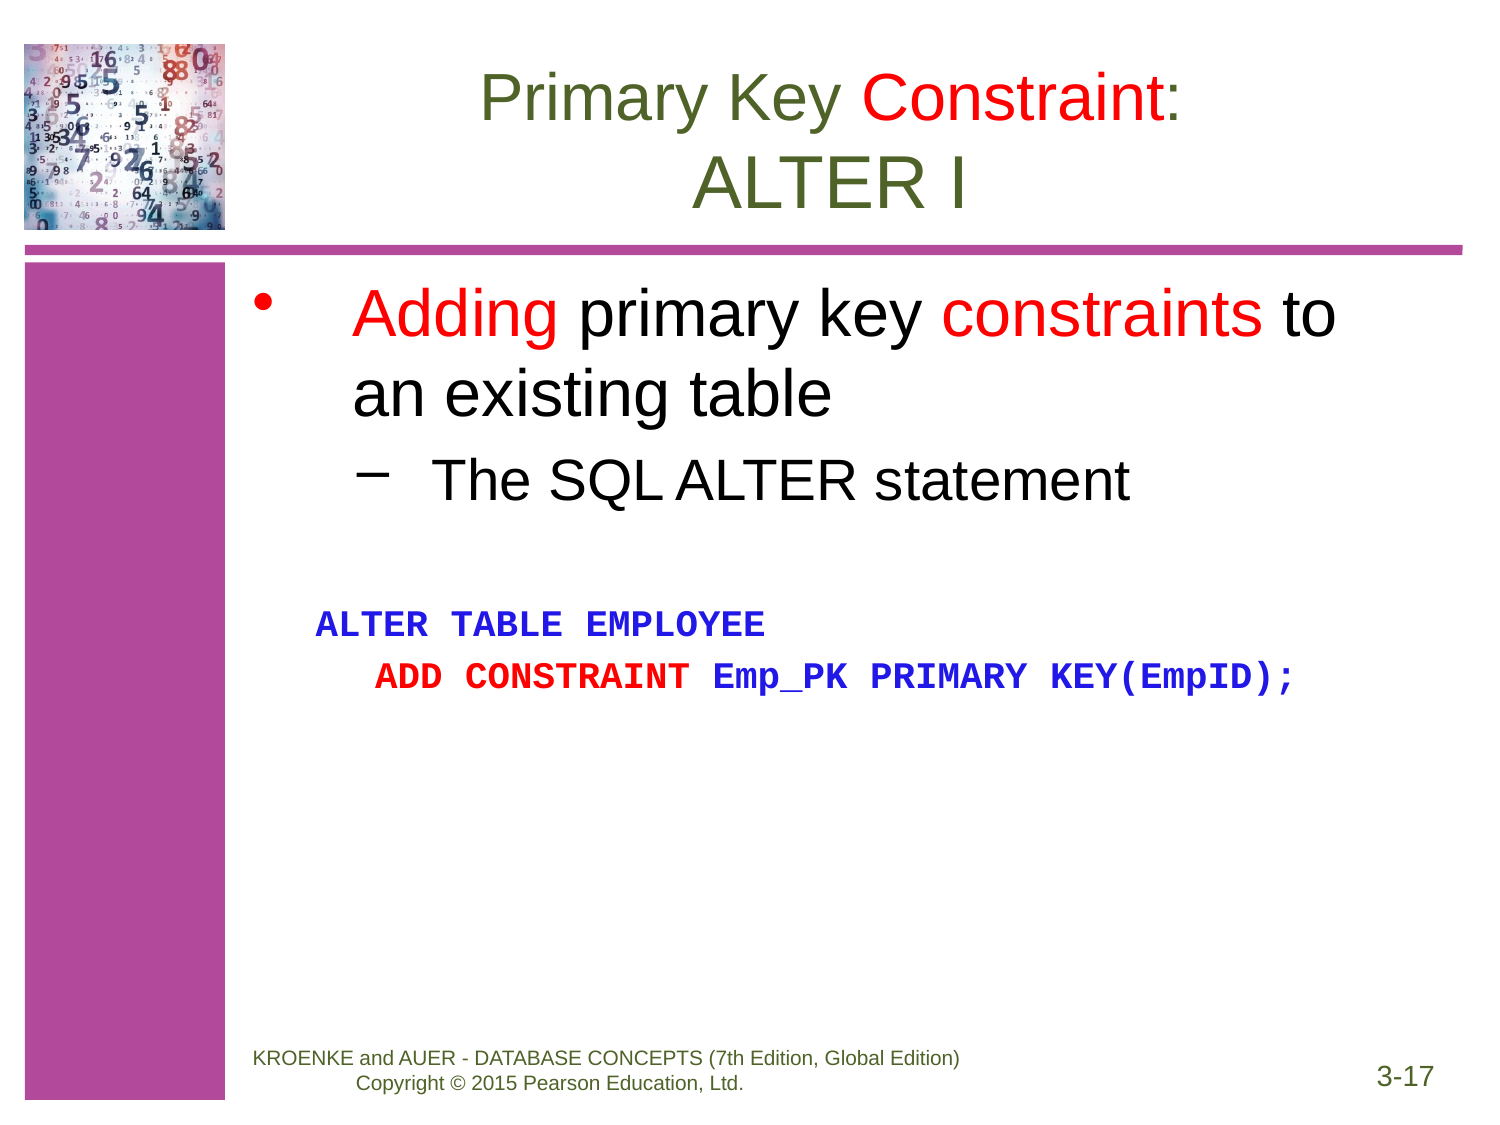

# Primary Key Constraint: ALTER I
Adding primary key constraints to an existing table
The SQL ALTER statement

      ALTER TABLE EMPLOYEE
	 ADD CONSTRAINT Emp_PK PRIMARY KEY(EmpID);

KROENKE and AUER - DATABASE CONCEPTS (7th Edition, Global Edition)                                      Copyright © 2015 Pearson Education, Ltd.
3-17